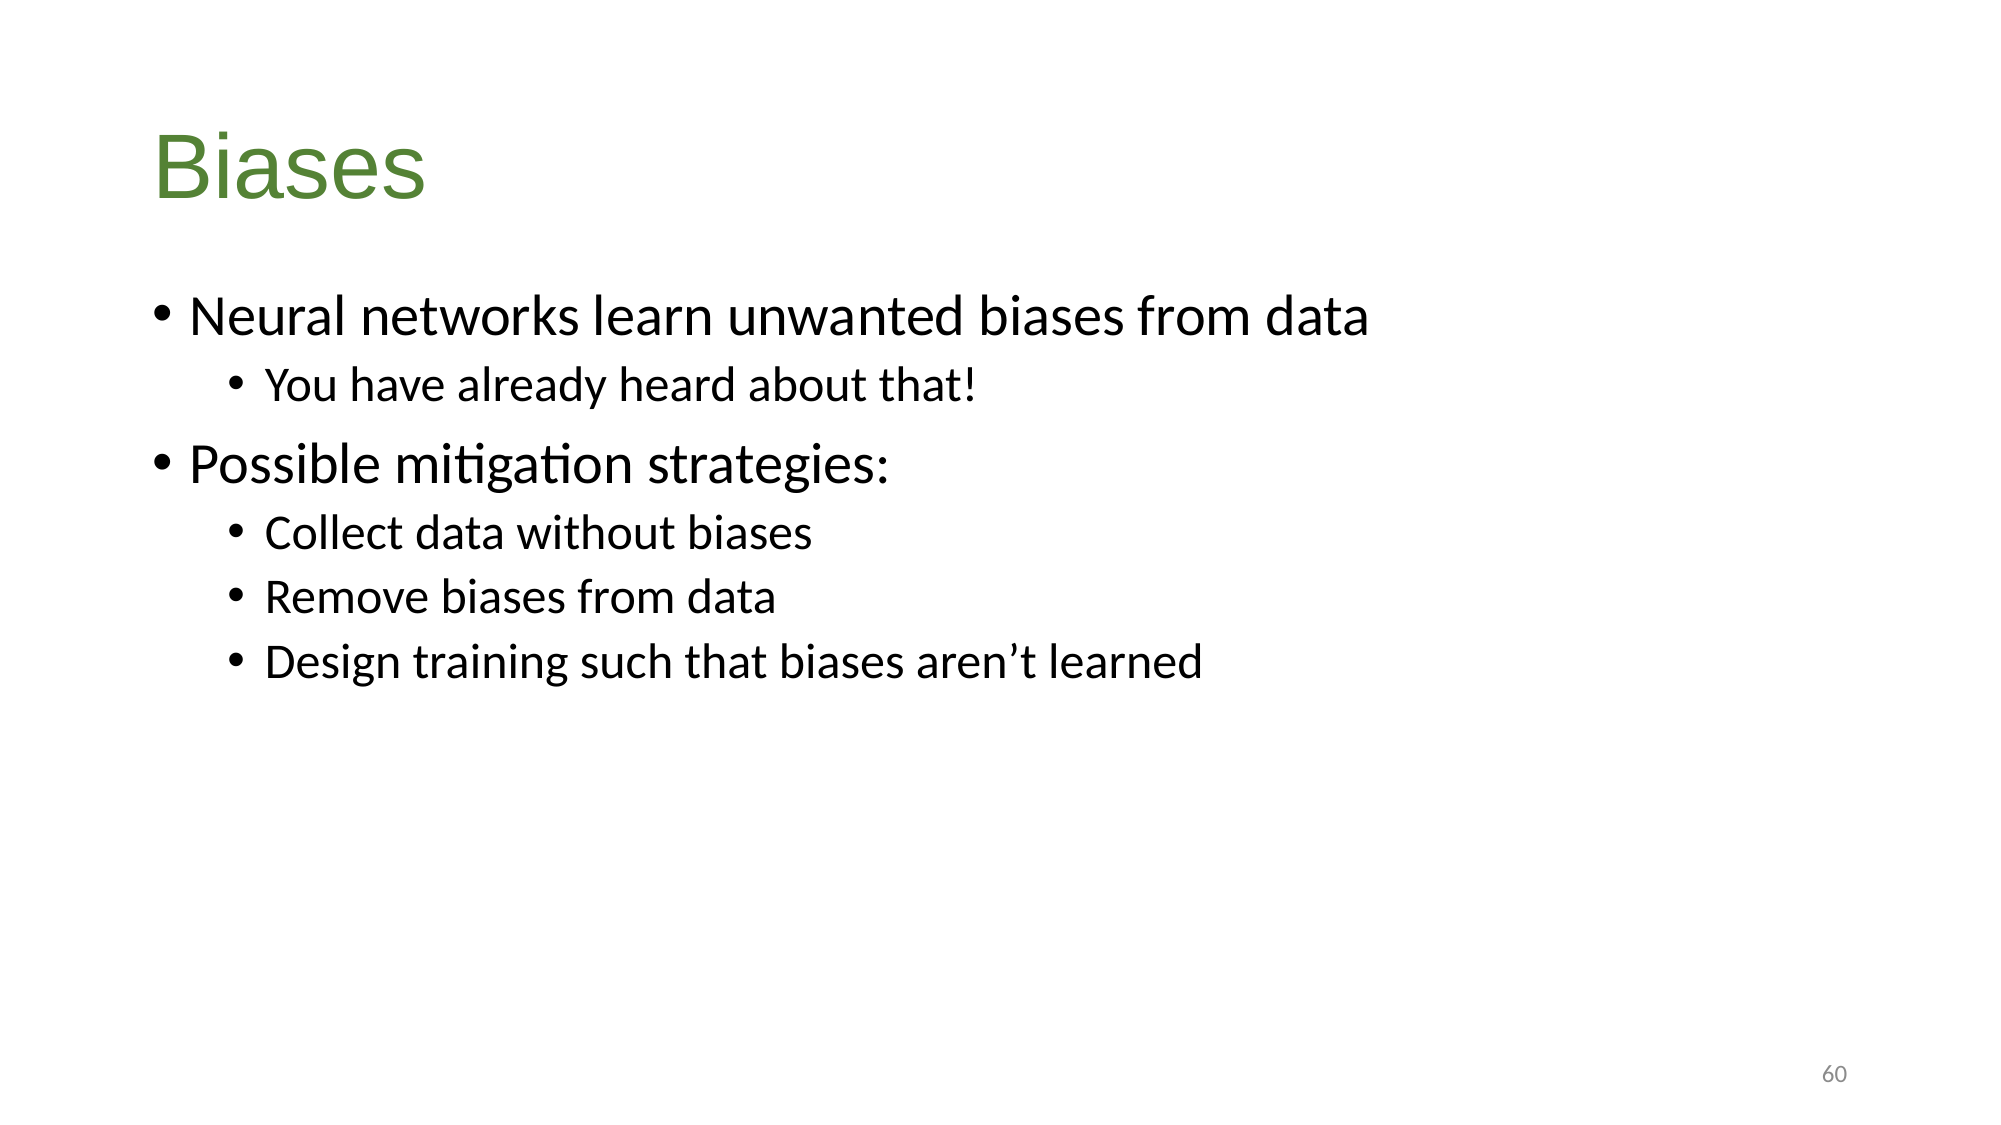

# Biases
Neural networks learn unwanted biases from data
You have already heard about that!
Possible mitigation strategies:
Collect data without biases
Remove biases from data
Design training such that biases aren’t learned

60